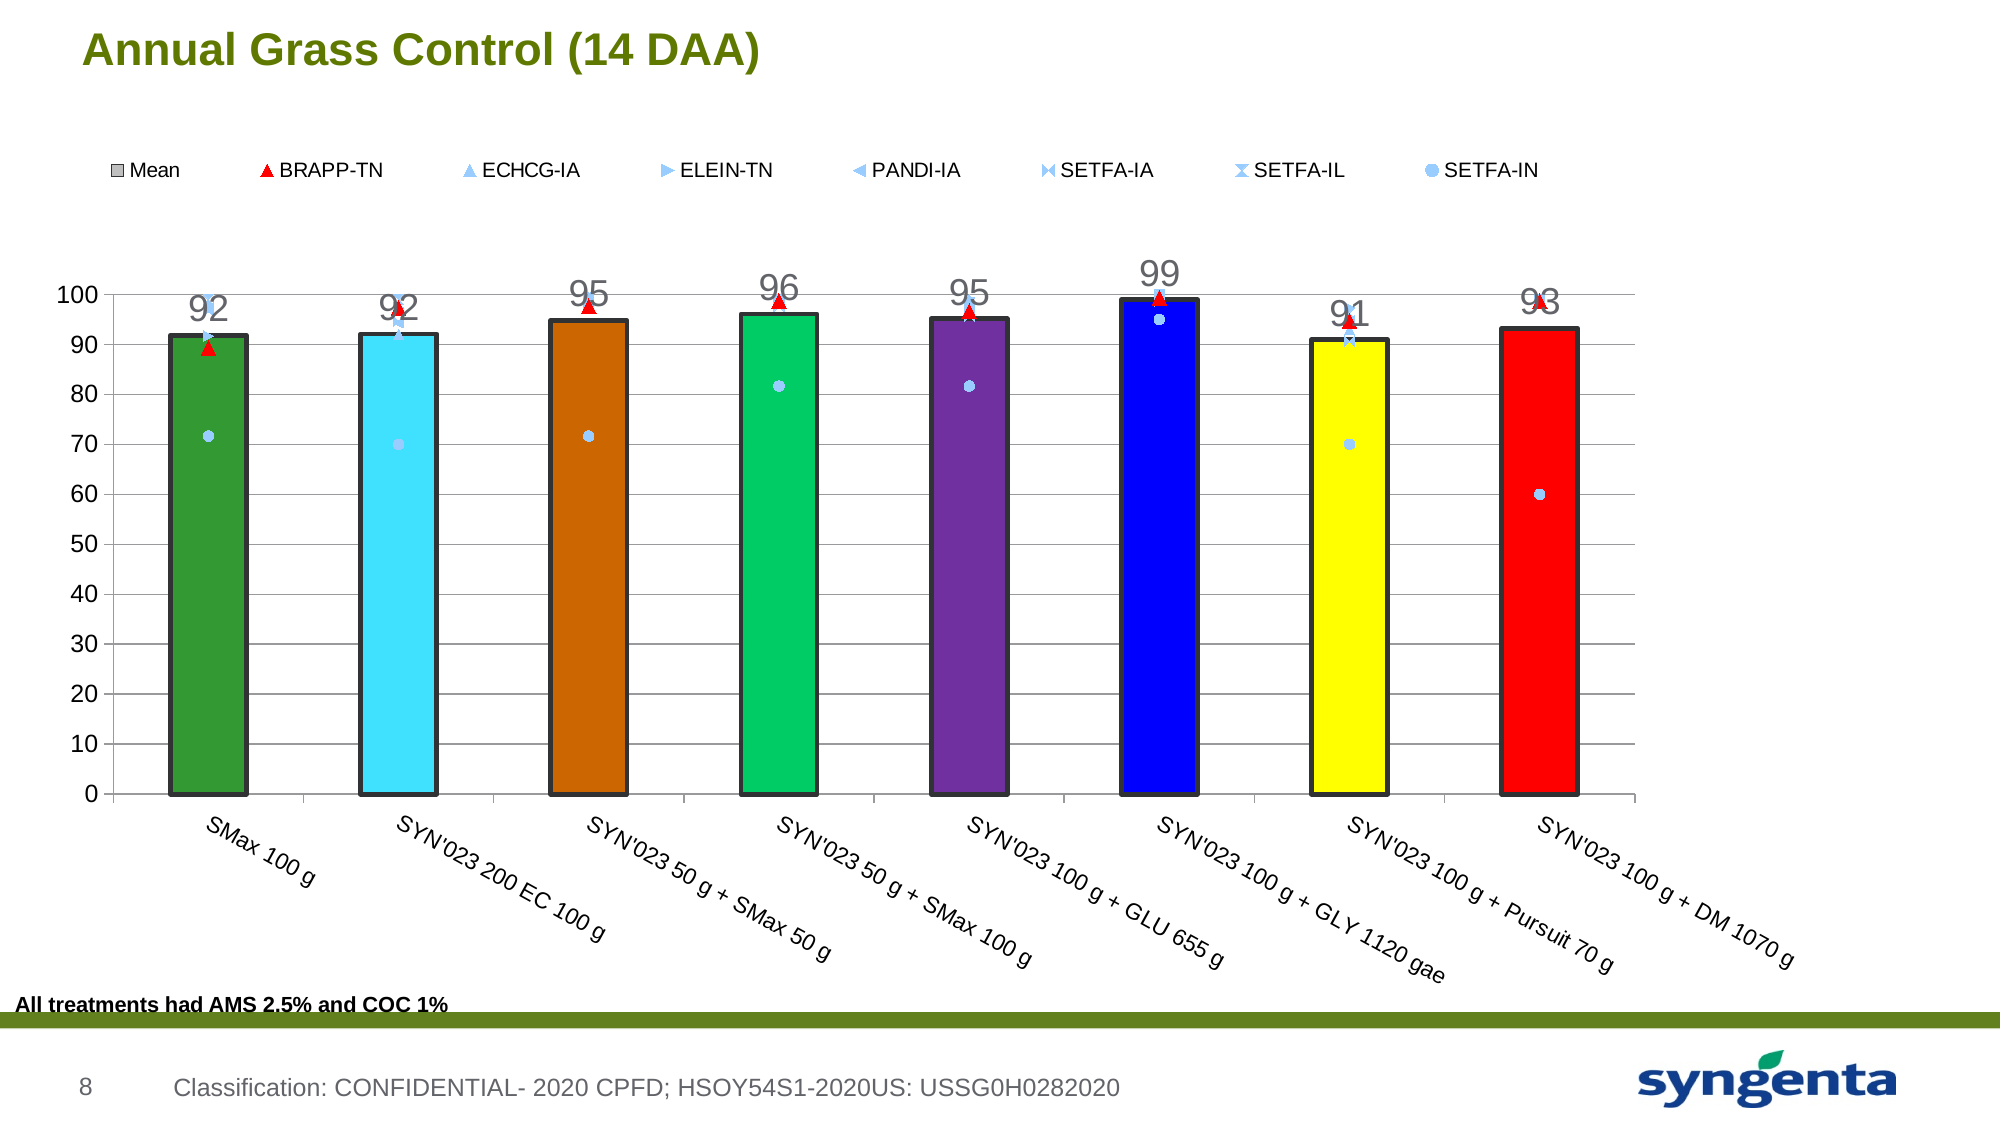

# Annual Grass Control (14 DAA)

### Chart

| Category | Mean | BRAPP-TN | ECHCG-IA | ELEIN-TN | PANDI-IA | SETFA-IA | SETFA-IL | SETFA-IN |
|---|---|---|---|---|---|---|---|---|
| SMax 100 g | 91.85714285714243 | 89.33333333333299 | 97.33333333333299 | 91.666666666666 | 97.33333333333299 | 96.666666666666 | 99.0 | 71.666666666666 |
| SYN'023 200 EC 100 g | 92.09523809523785 | 97.33333333333299 | 92.0 | 97.33333333333299 | 94.33333333333299 | 94.666666666666 | 99.0 | 70.0 |
| SYN'023 50 g + SMax 50 g | 94.8095238095233 | 97.666666666666 | 99.33333333333299 | 97.666666666666 | 99.666666666666 | 98.666666666666 | 99.0 | 71.666666666666 |
| SYN'023 50 g + SMax 100 g | 96.09523809523759 | 98.666666666666 | 98.33333333333299 | 98.666666666666 | 98.666666666666 | 97.666666666666 | 99.0 | 81.666666666666 |
| SYN'023 100 g + GLU 655 g | 95.14285714285673 | 96.666666666666 | 99.0 | 97.666666666666 | 97.0 | 95.666666666666 | 98.33333333333299 | 81.666666666666 |
| SYN'023 100 g + GLY 1120 gae | 98.95238095238071 | 99.33333333333299 | 100.0 | 98.666666666666 | 100.0 | 99.666666666666 | 100.0 | 95.0 |
| SYN'023 100 g + Pursuit 70 g | 90.95238095238058 | 94.666666666666 | 93.0 | 97.33333333333299 | 94.666666666666 | 90.666666666666 | 96.33333333333299 | 70.0 |
| SYN'023 100 g + DM 1070 g | 93.23809523809486 | 98.666666666666 | 98.666666666666 | 98.666666666666 | 99.33333333333299 | 98.33333333333299 | 99.0 | 60.0 |
All treatments had AMS 2.5% and COC 1%
Classification: CONFIDENTIAL- 2020 CPFD; HSOY54S1-2020US: USSG0H0282020